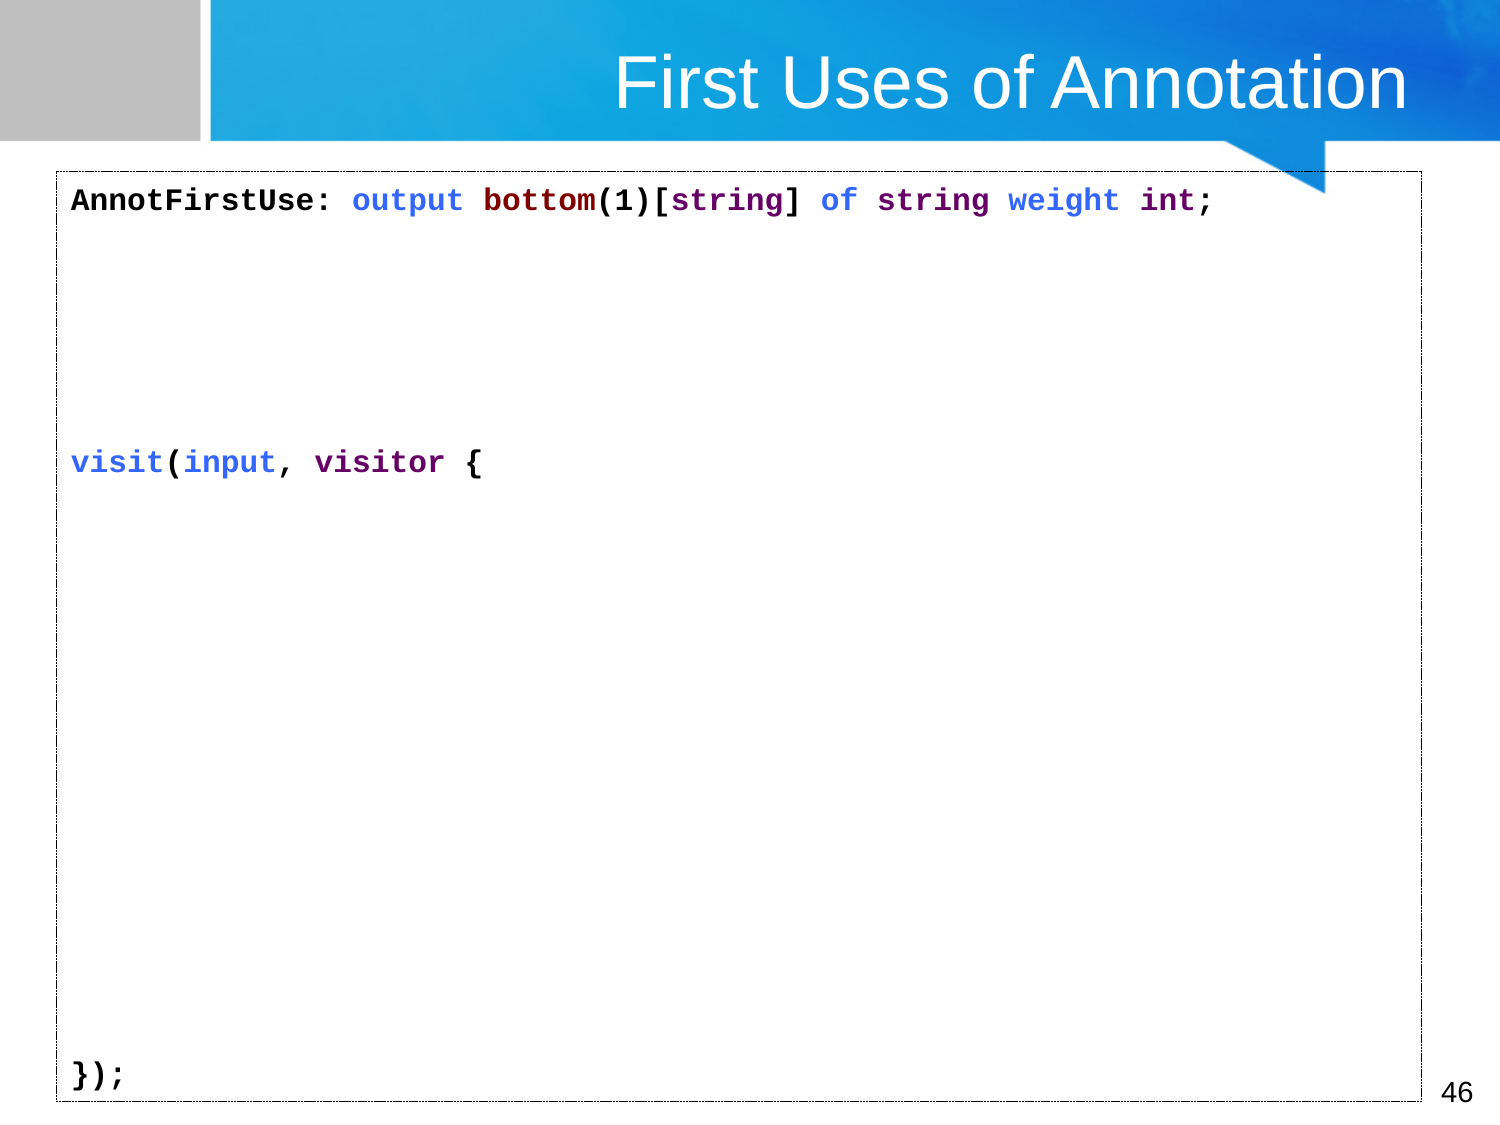

# First Uses of Annotation
AnnotFirstUse: output bottom(1)[string] of string weight int;

visit(input, visitor {

});
46